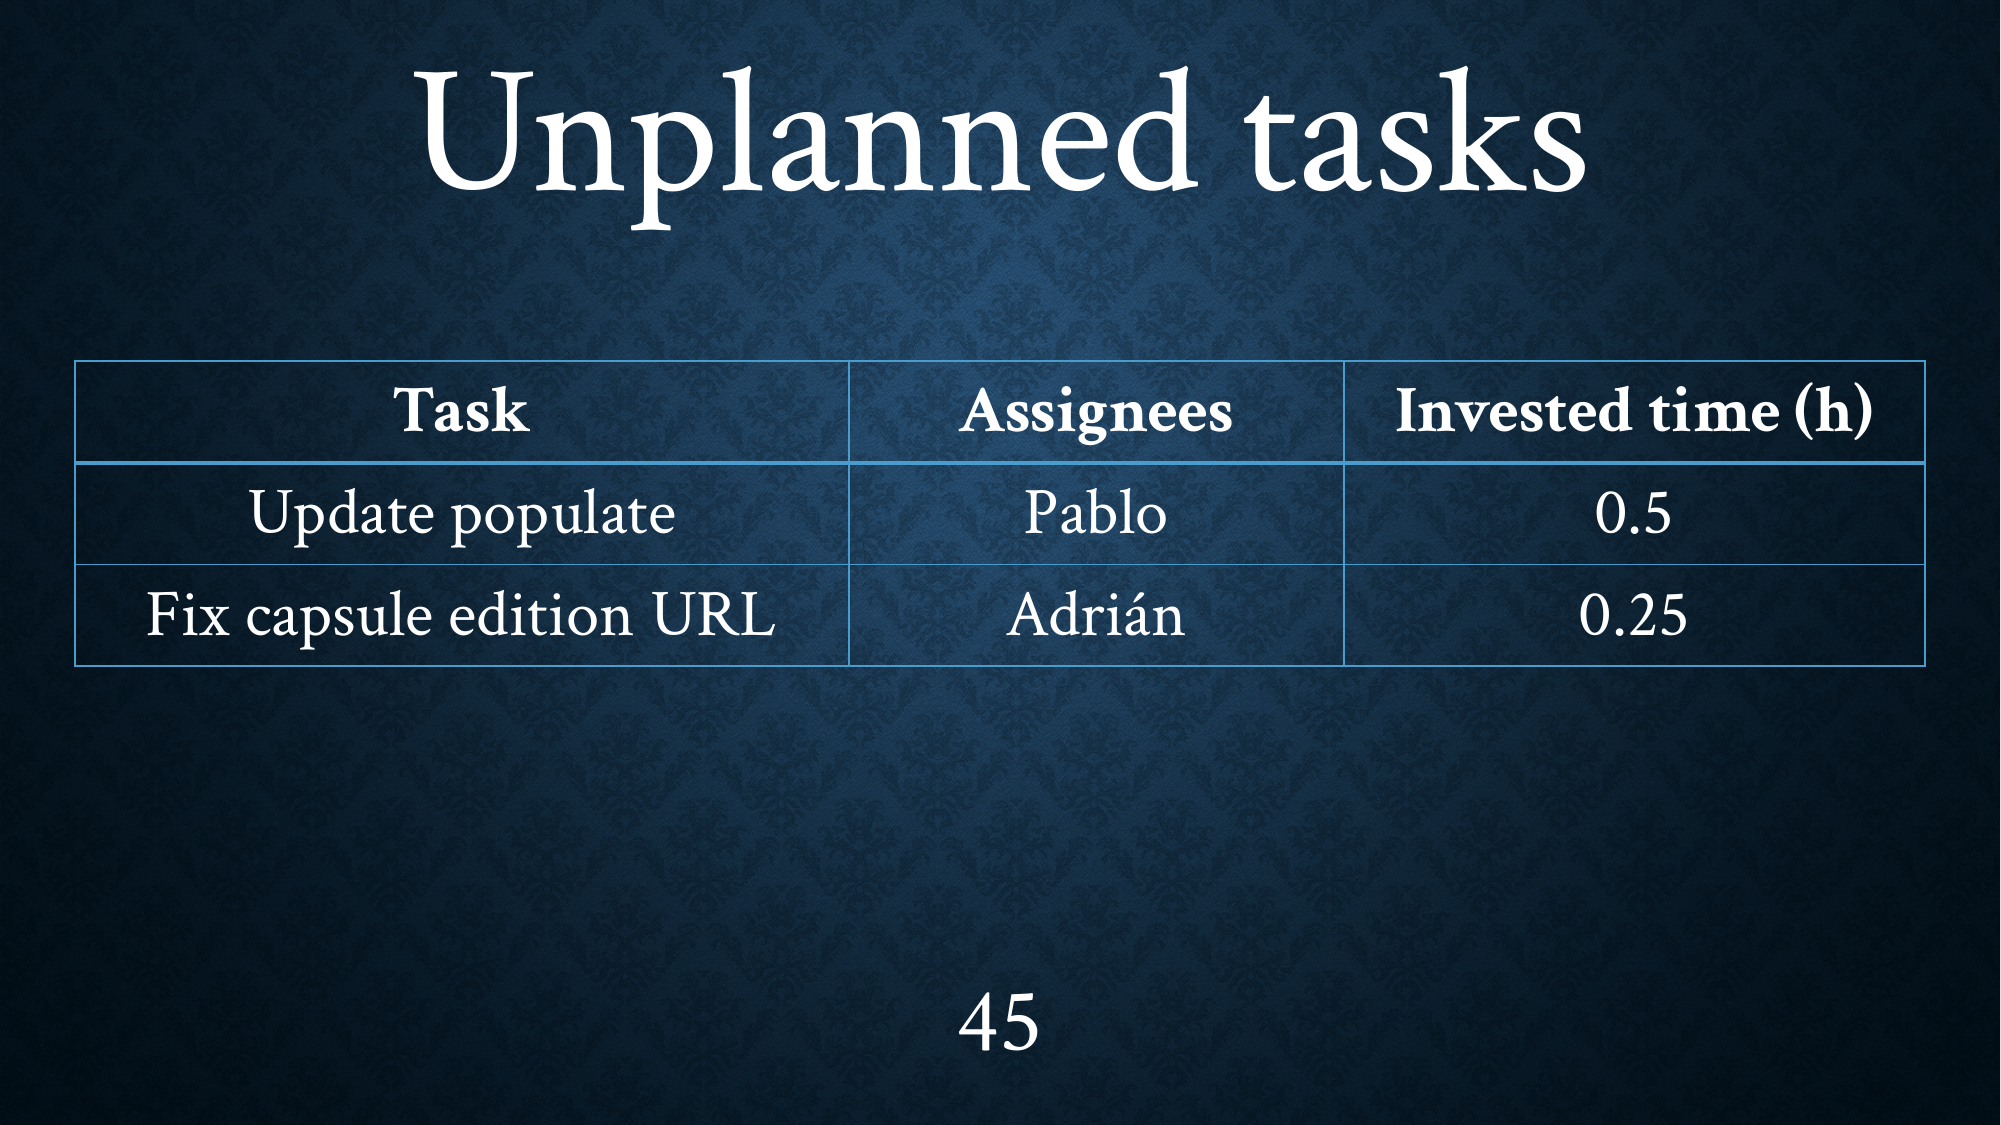

Unplanned tasks
| Task | Assignees | Invested time (h) |
| --- | --- | --- |
| Update populate | Pablo | 0.5 |
| Fix capsule edition URL | Adrián | 0.25 |
45